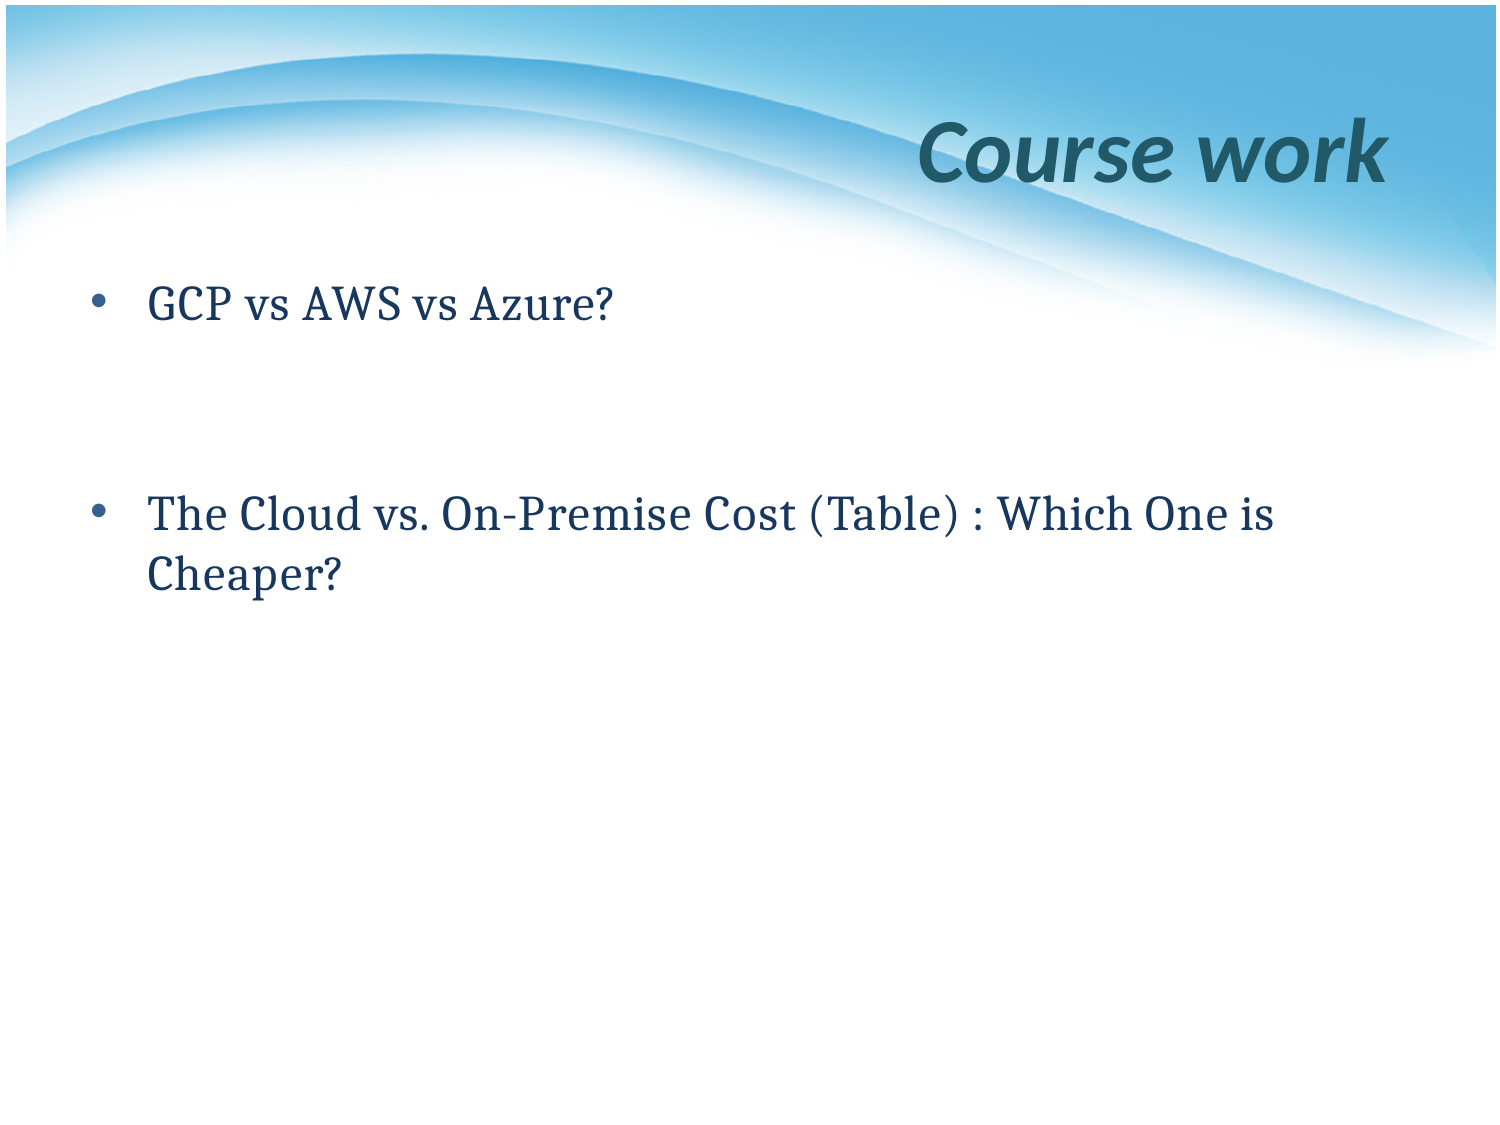

# Course work
GCP vs AWS vs Azure?

The Cloud vs. On-Premise Cost (Table) : Which One is Cheaper?